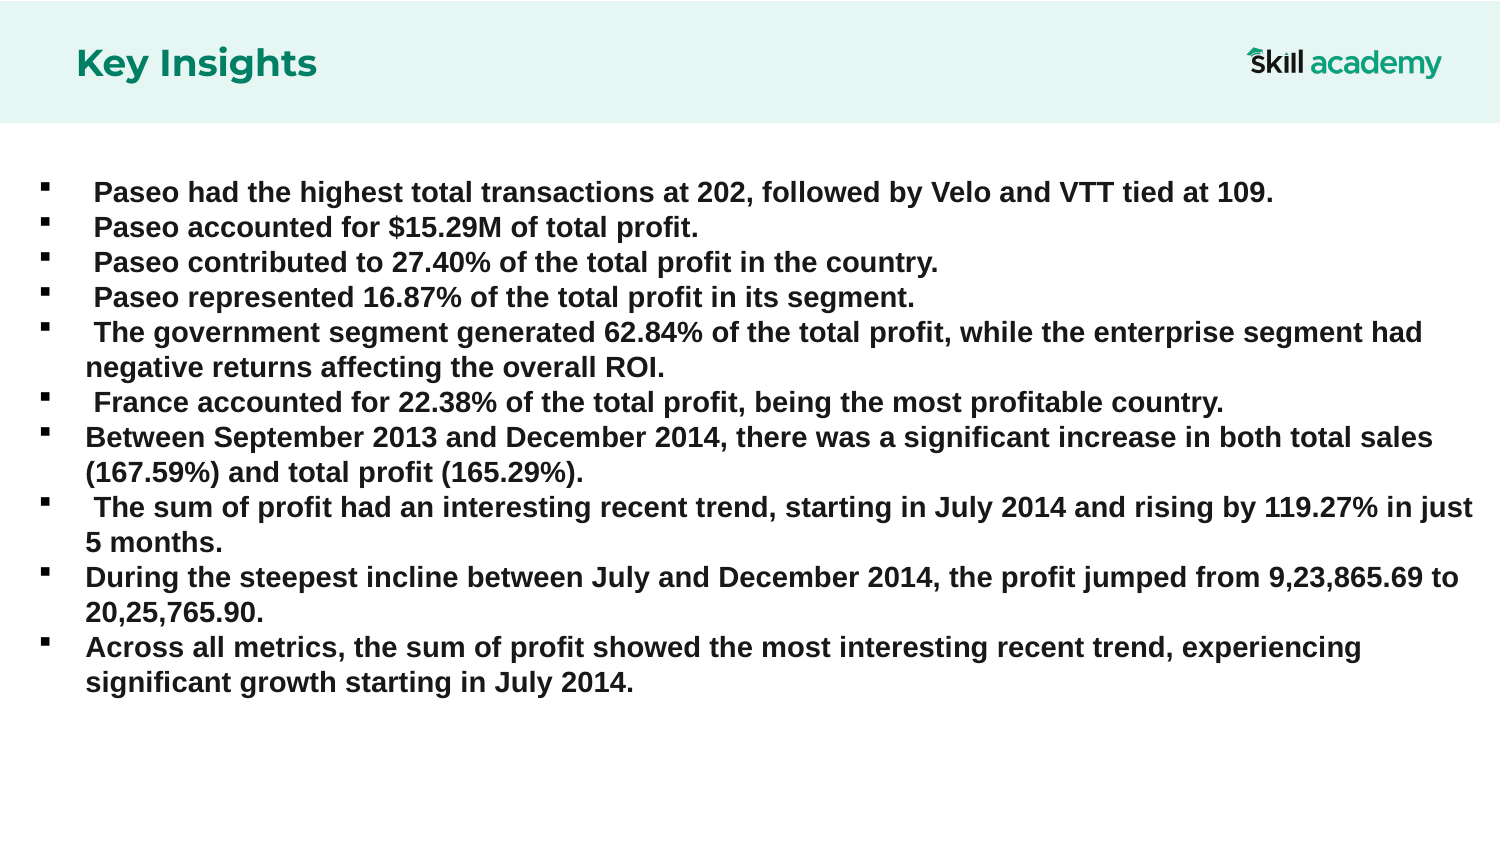

Key Insights
 Paseo had the highest total transactions at 202, followed by Velo and VTT tied at 109.
 Paseo accounted for $15.29M of total profit.
 Paseo contributed to 27.40% of the total profit in the country.
 Paseo represented 16.87% of the total profit in its segment.
 The government segment generated 62.84% of the total profit, while the enterprise segment had negative returns affecting the overall ROI.
 France accounted for 22.38% of the total profit, being the most profitable country.
Between September 2013 and December 2014, there was a significant increase in both total sales (167.59%) and total profit (165.29%).
 The sum of profit had an interesting recent trend, starting in July 2014 and rising by 119.27% in just 5 months.
During the steepest incline between July and December 2014, the profit jumped from 9,23,865.69 to 20,25,765.90.
Across all metrics, the sum of profit showed the most interesting recent trend, experiencing significant growth starting in July 2014.